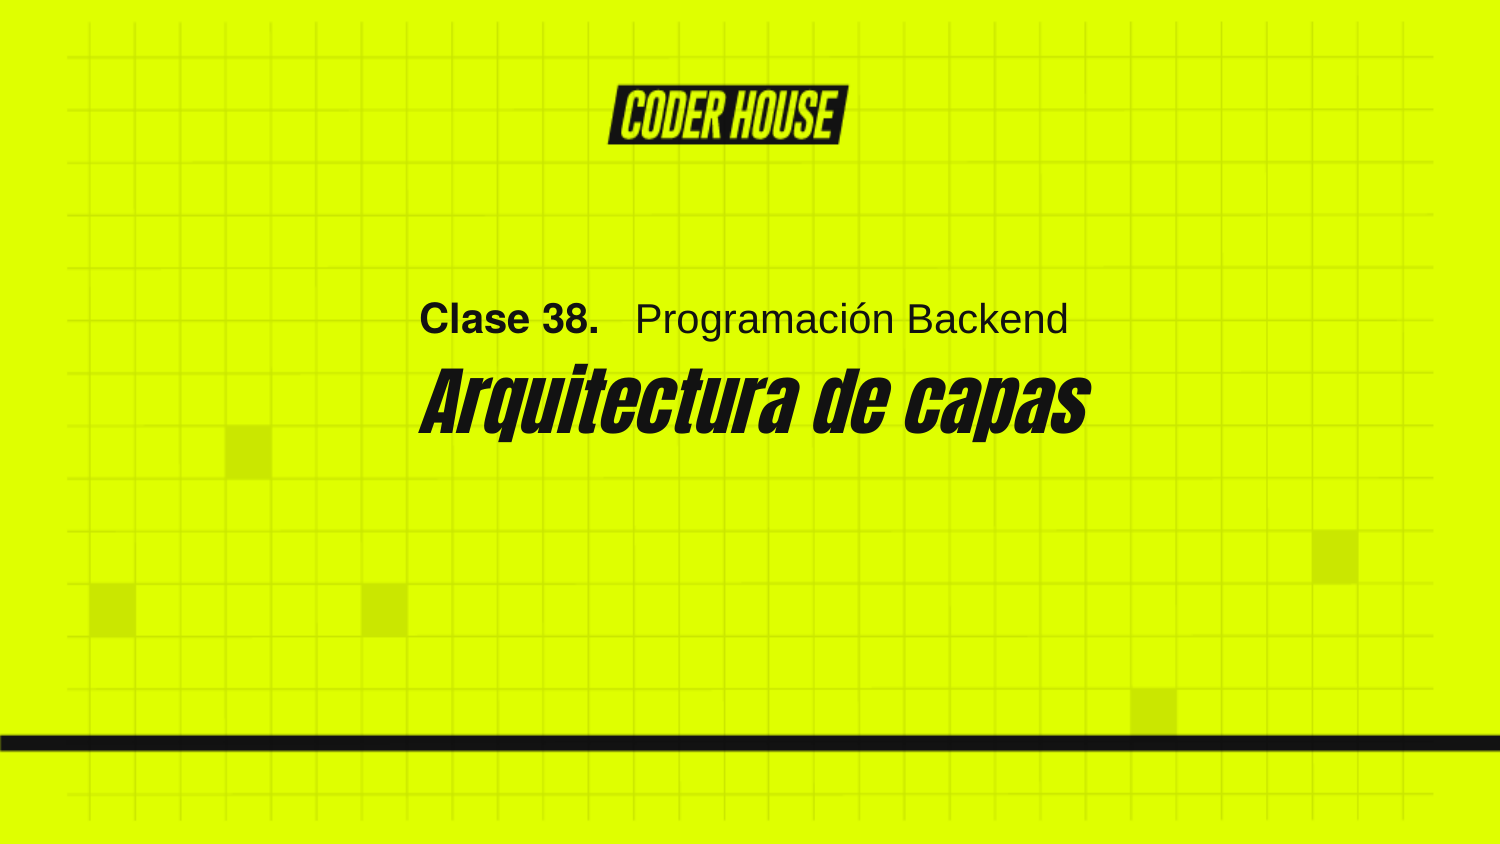

Clase 38.   Programación Backend
Arquitectura de capas